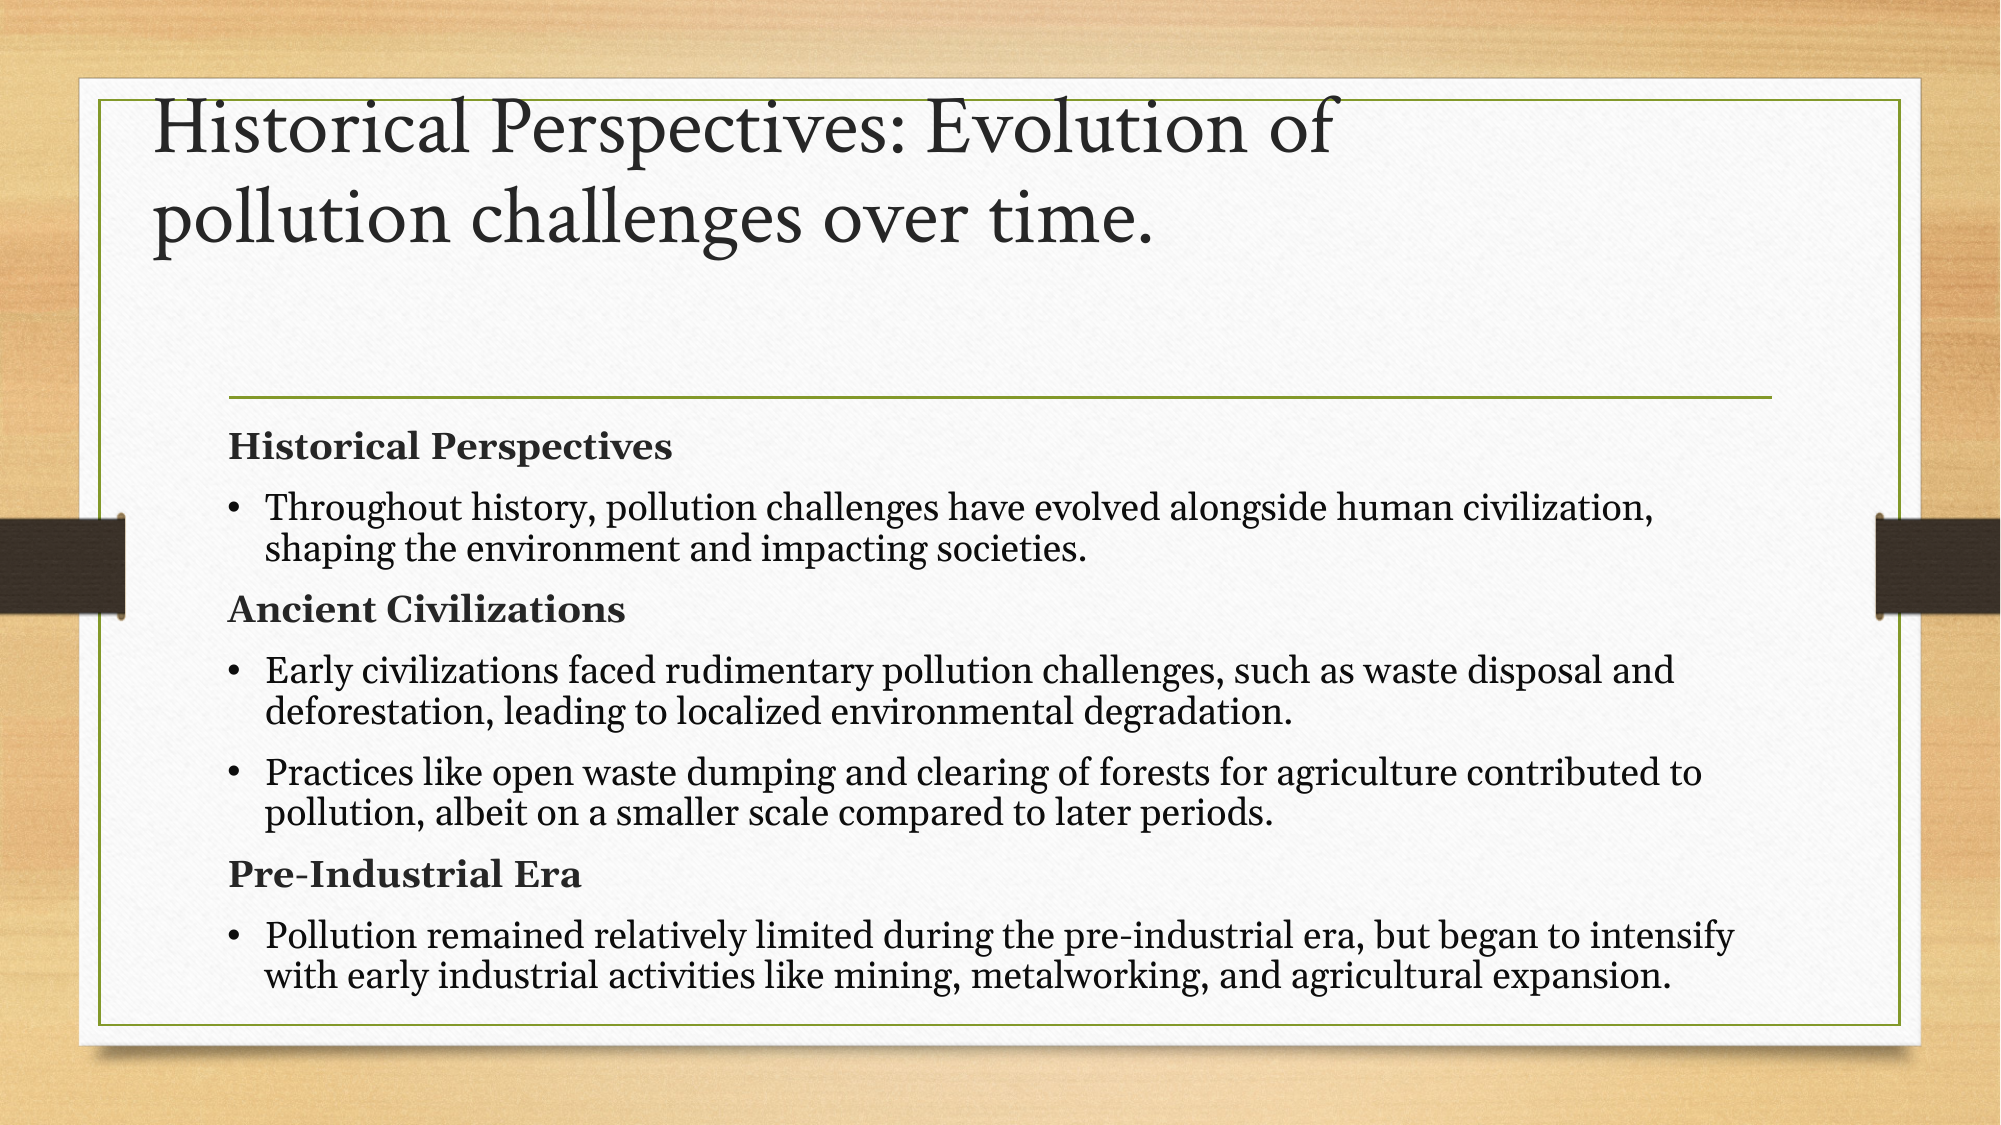

# Historical Perspectives: Evolution of pollution challenges over time.
Historical Perspectives
Throughout history, pollution challenges have evolved alongside human civilization, shaping the environment and impacting societies.
Ancient Civilizations
Early civilizations faced rudimentary pollution challenges, such as waste disposal and deforestation, leading to localized environmental degradation.
Practices like open waste dumping and clearing of forests for agriculture contributed to pollution, albeit on a smaller scale compared to later periods.
Pre-Industrial Era
Pollution remained relatively limited during the pre-industrial era, but began to intensify with early industrial activities like mining, metalworking, and agricultural expansion.